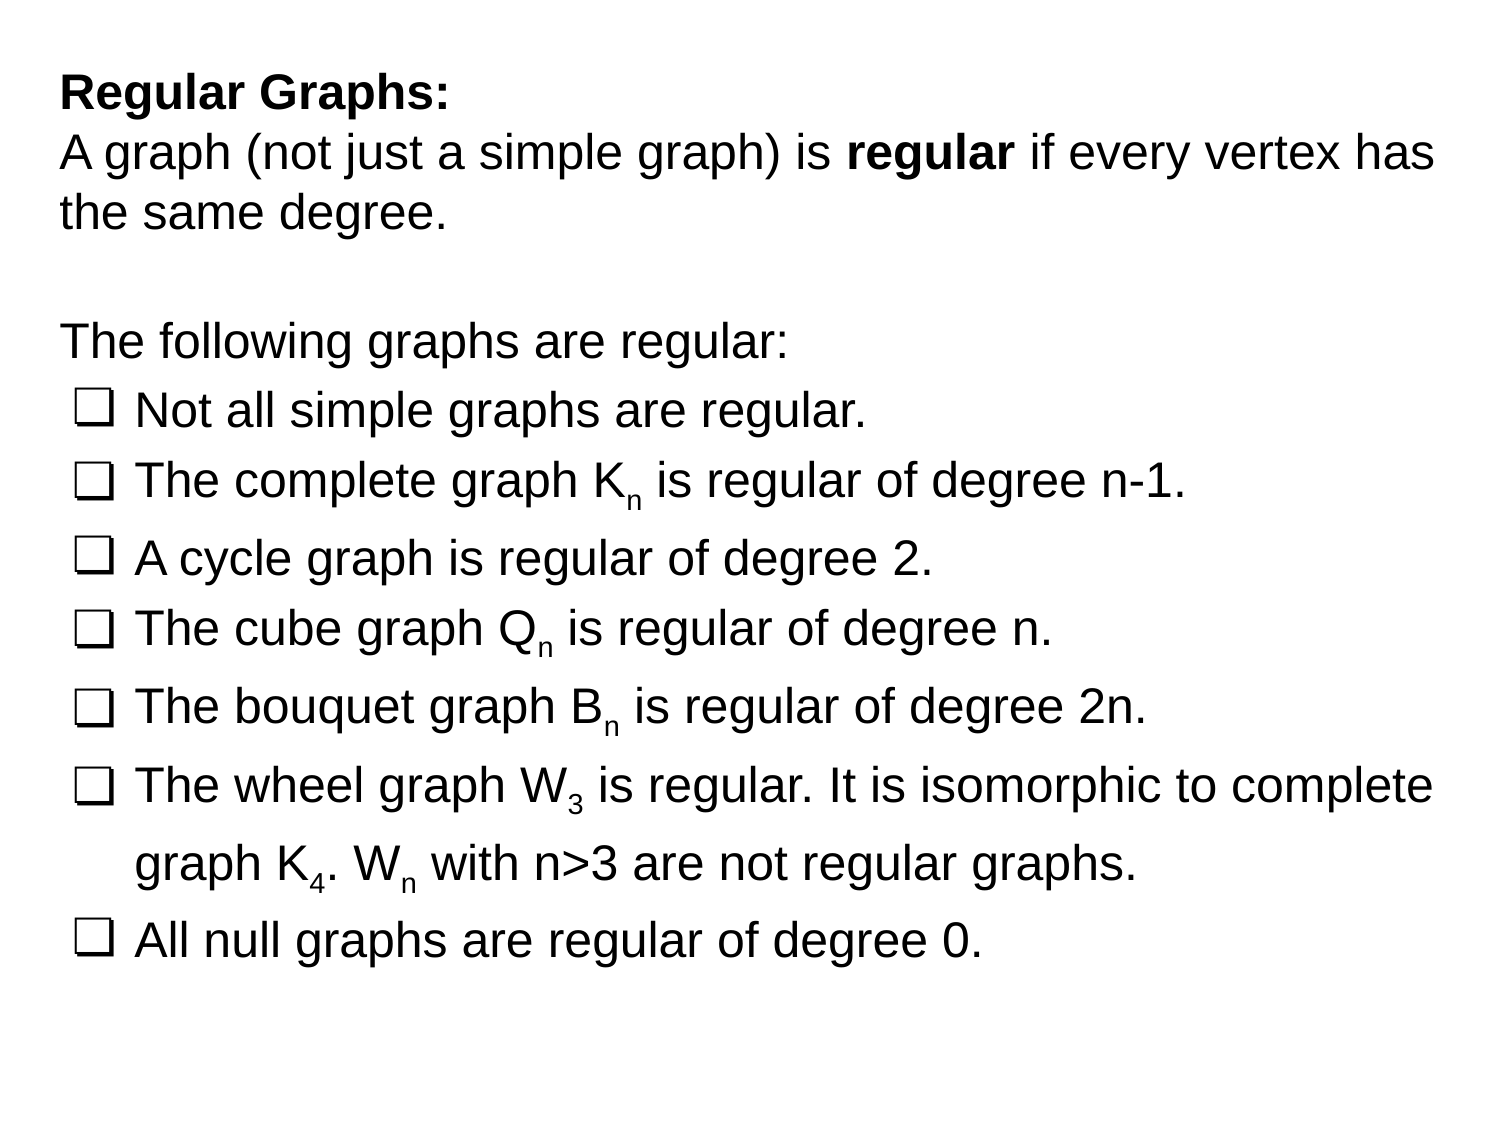

Regular Graphs:
A graph (not just a simple graph) is regular if every vertex has the same degree.

The following graphs are regular:
Not all simple graphs are regular.
The complete graph Kn is regular of degree n-1.
A cycle graph is regular of degree 2.
The cube graph Qn is regular of degree n.
The bouquet graph Bn is regular of degree 2n.
The wheel graph W3 is regular. It is isomorphic to complete graph K4. Wn with n>3 are not regular graphs.
All null graphs are regular of degree 0.